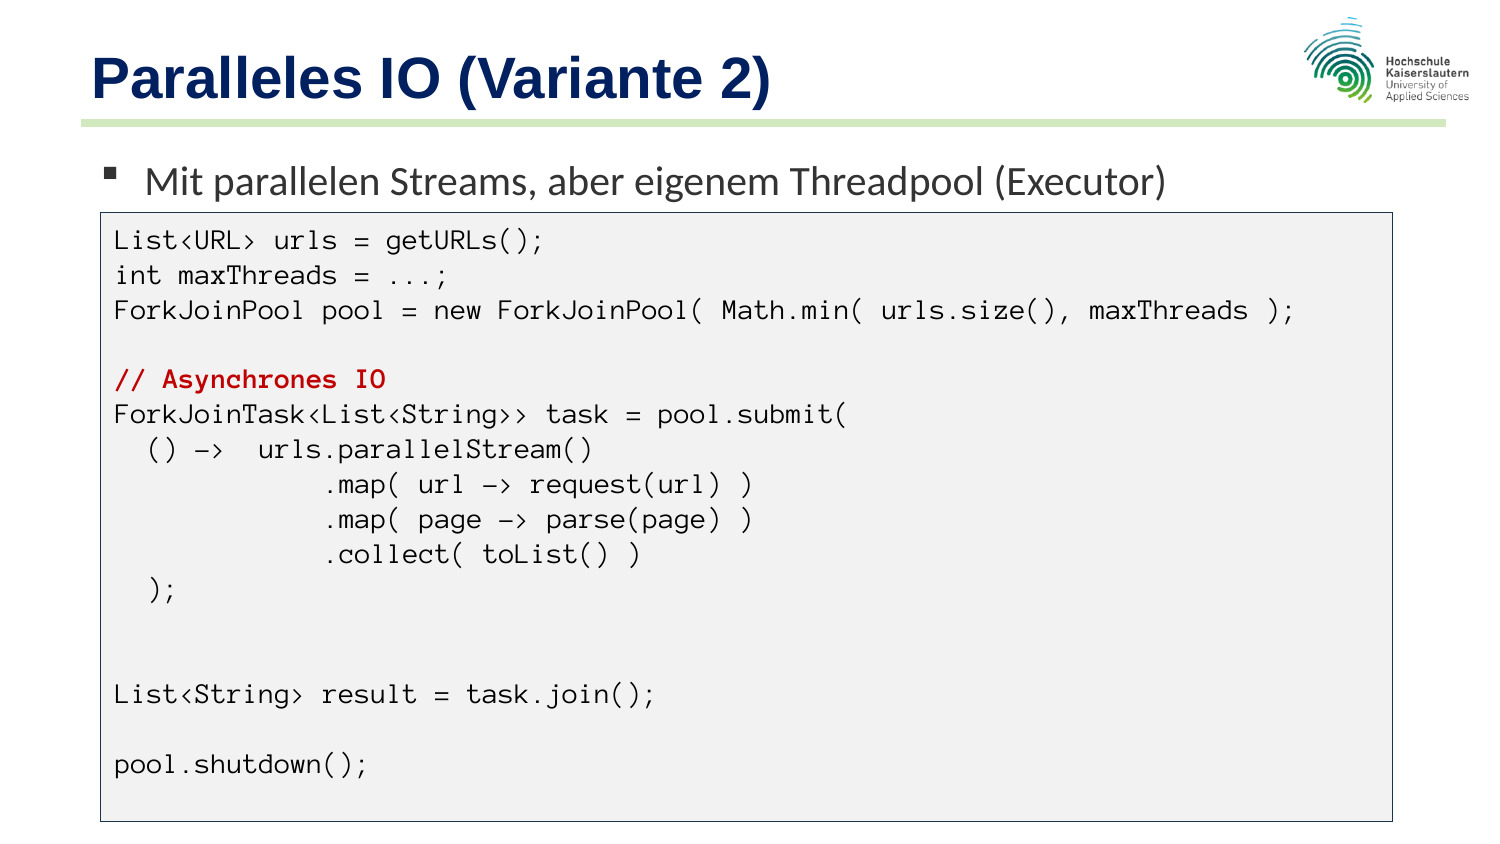

# Paralleles IO (Variante 2)
Mit parallelen Streams, aber eigenem Threadpool (Executor)

List<URL> urls = getURLs();
int maxThreads = ...;
ForkJoinPool pool = new ForkJoinPool( Math.min( urls.size(), maxThreads );

// Asynchrones IO
ForkJoinTask<List<String>> task = pool.submit(
  () ->  urls.parallelStream()
             .map( url -> request(url) )
             .map( page -> parse(page) )
             .collect( toList() )
  );

List<String> result = task.join();

pool.shutdown();

© Jörg Hettel, Hochschule Kaiserslautern